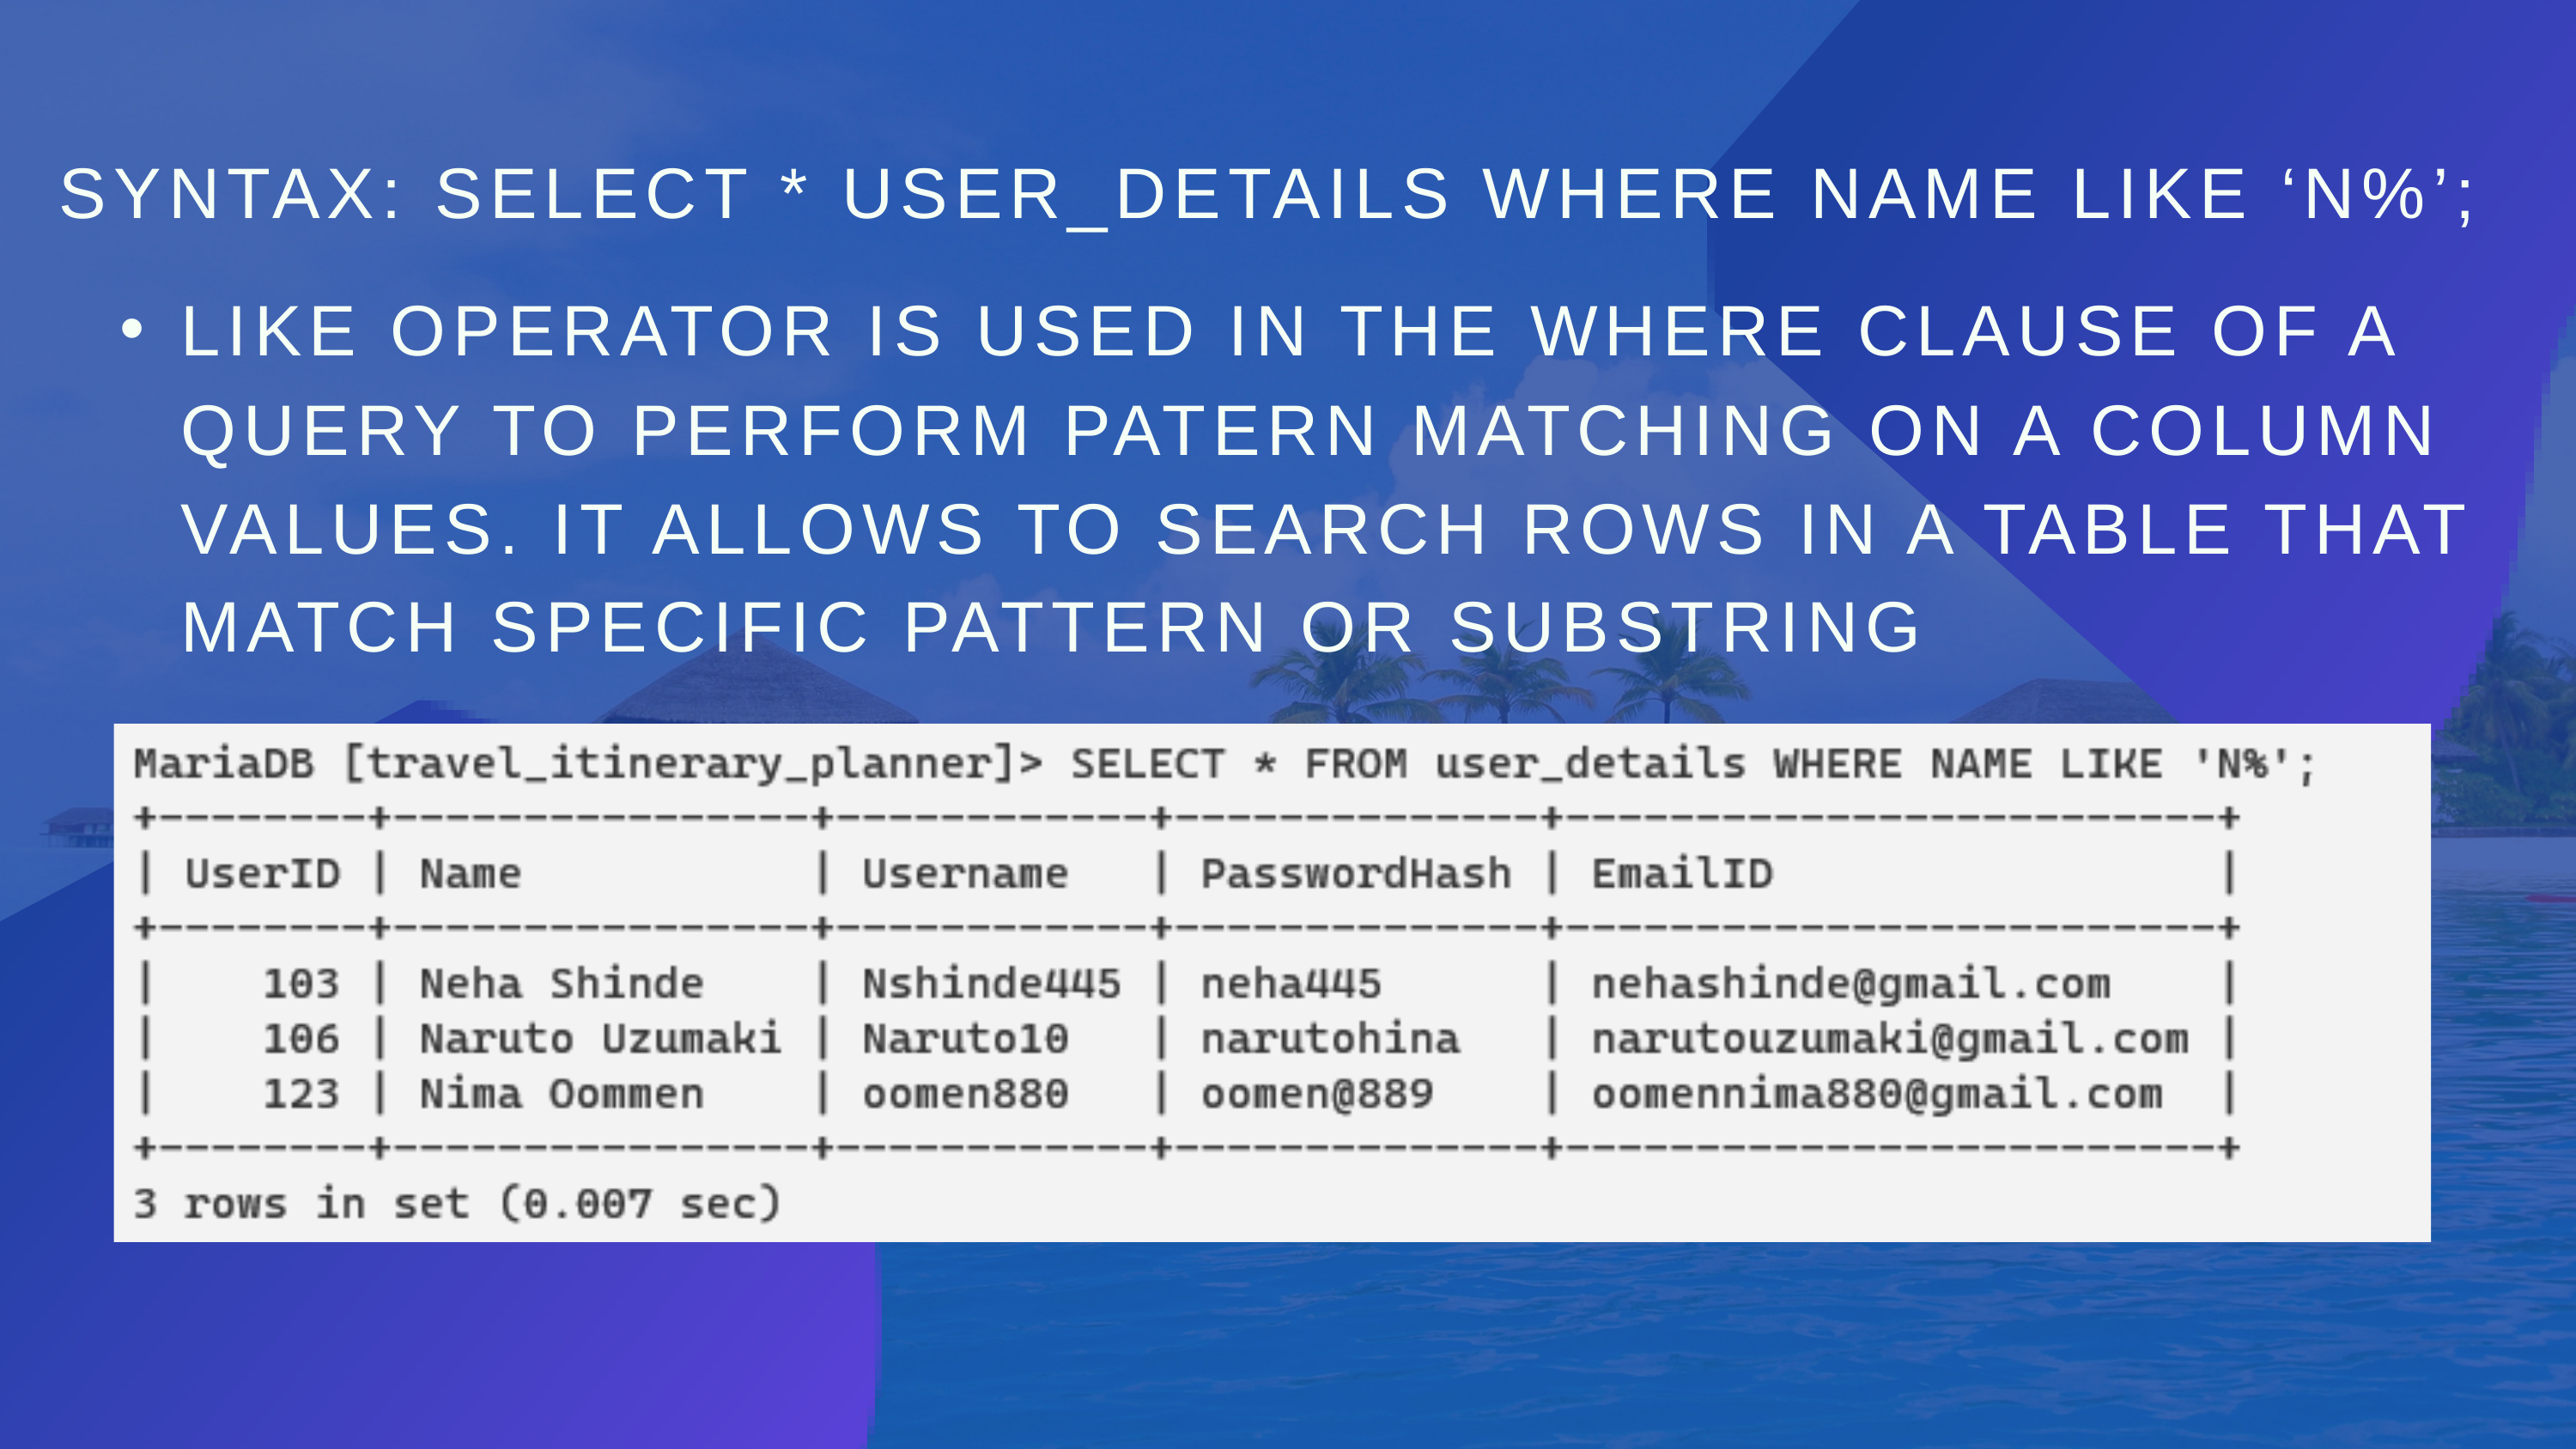

SYNTAX: SELECT * USER_DETAILS WHERE NAME LIKE ‘N%’;
LIKE OPERATOR IS USED IN THE WHERE CLAUSE OF A QUERY TO PERFORM PATERN MATCHING ON A COLUMN VALUES. IT ALLOWS TO SEARCH ROWS IN A TABLE THAT MATCH SPECIFIC PATTERN OR SUBSTRING